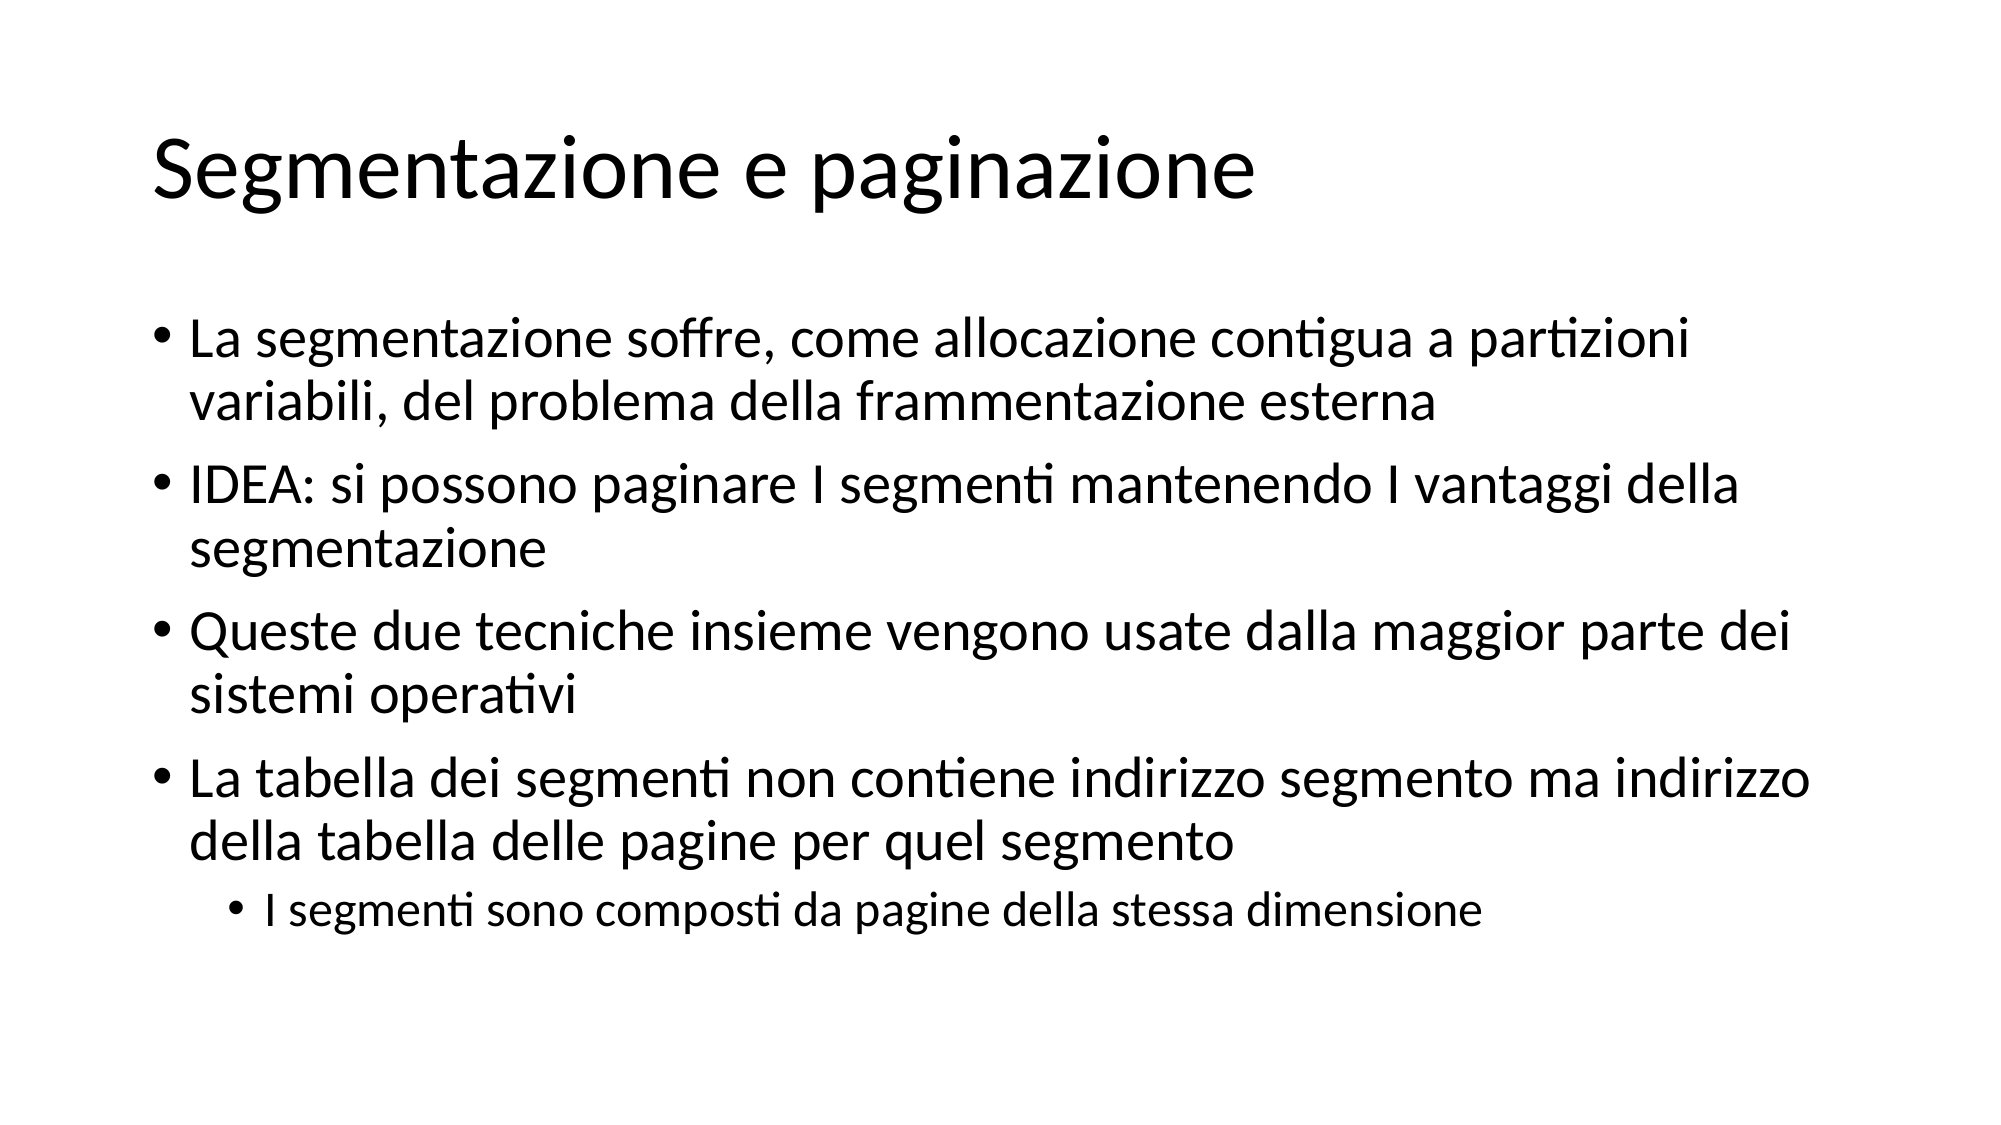

# Segmentazione e paginazione
La segmentazione soffre, come allocazione contigua a partizioni variabili, del problema della frammentazione esterna
IDEA: si possono paginare I segmenti mantenendo I vantaggi della segmentazione
Queste due tecniche insieme vengono usate dalla maggior parte dei sistemi operativi
La tabella dei segmenti non contiene indirizzo segmento ma indirizzo della tabella delle pagine per quel segmento
I segmenti sono composti da pagine della stessa dimensione